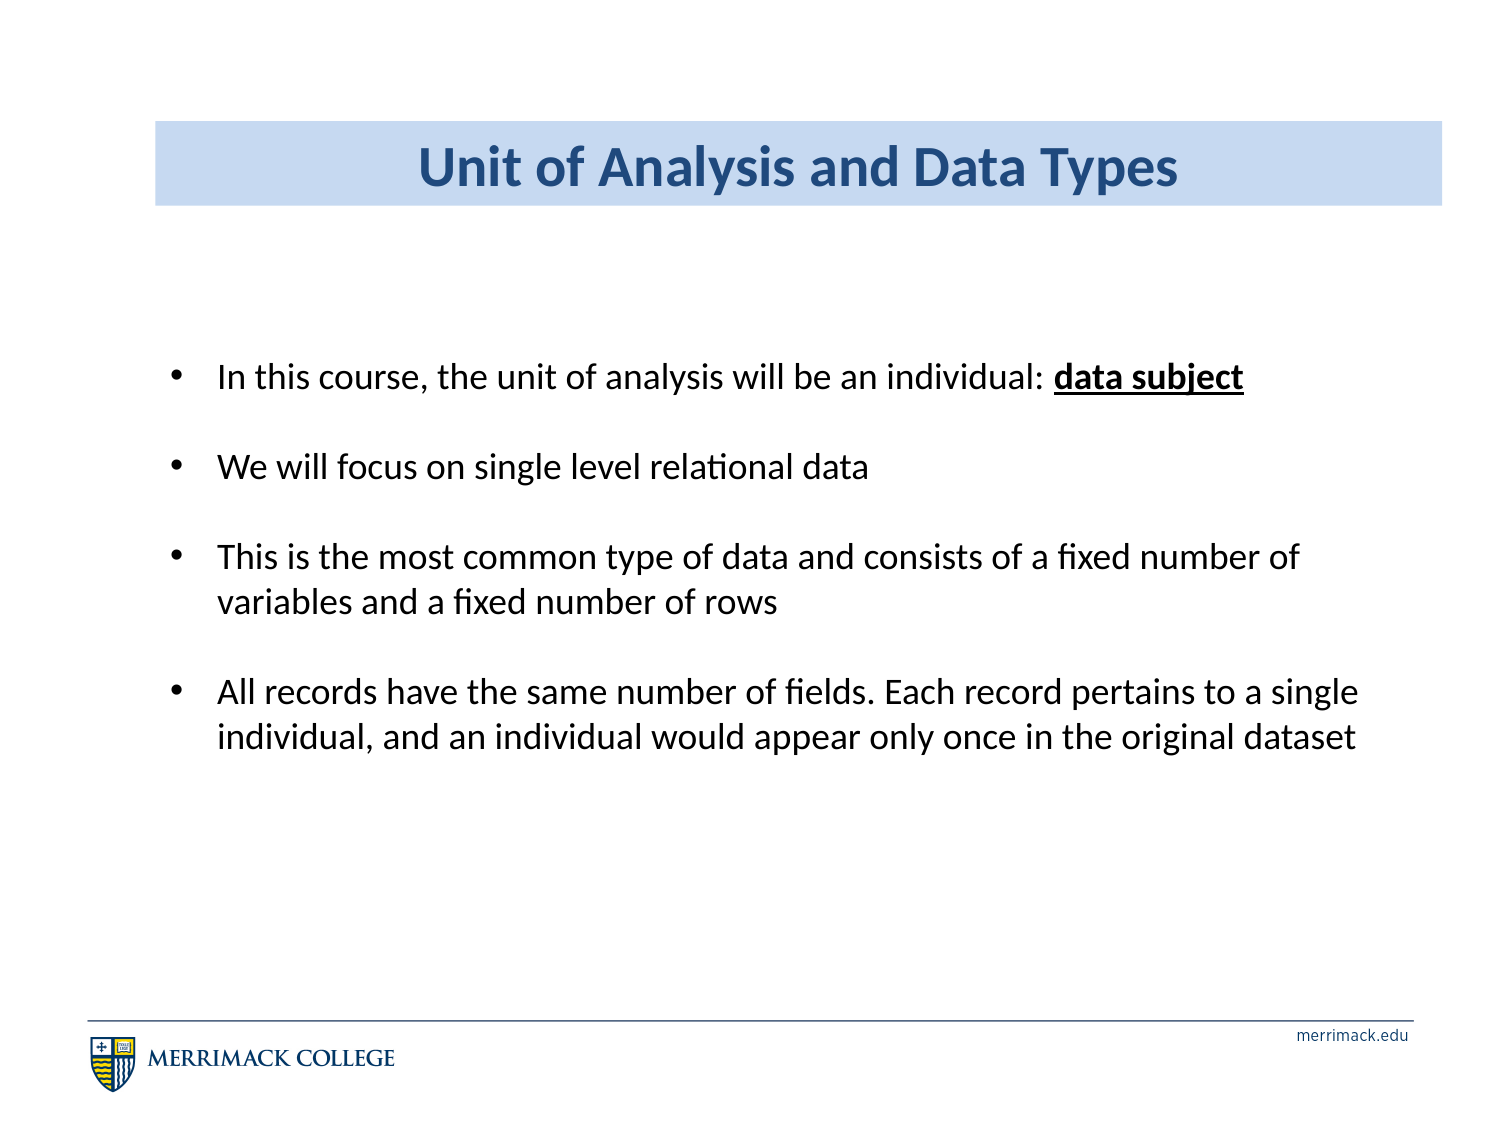

Unit of Analysis and Data Types
In this course, the unit of analysis will be an individual: data subject

We will focus on single level relational data

This is the most common type of data and consists of a fixed number of variables and a fixed number of rows

All records have the same number of fields. Each record pertains to a single individual, and an individual would appear only once in the original dataset